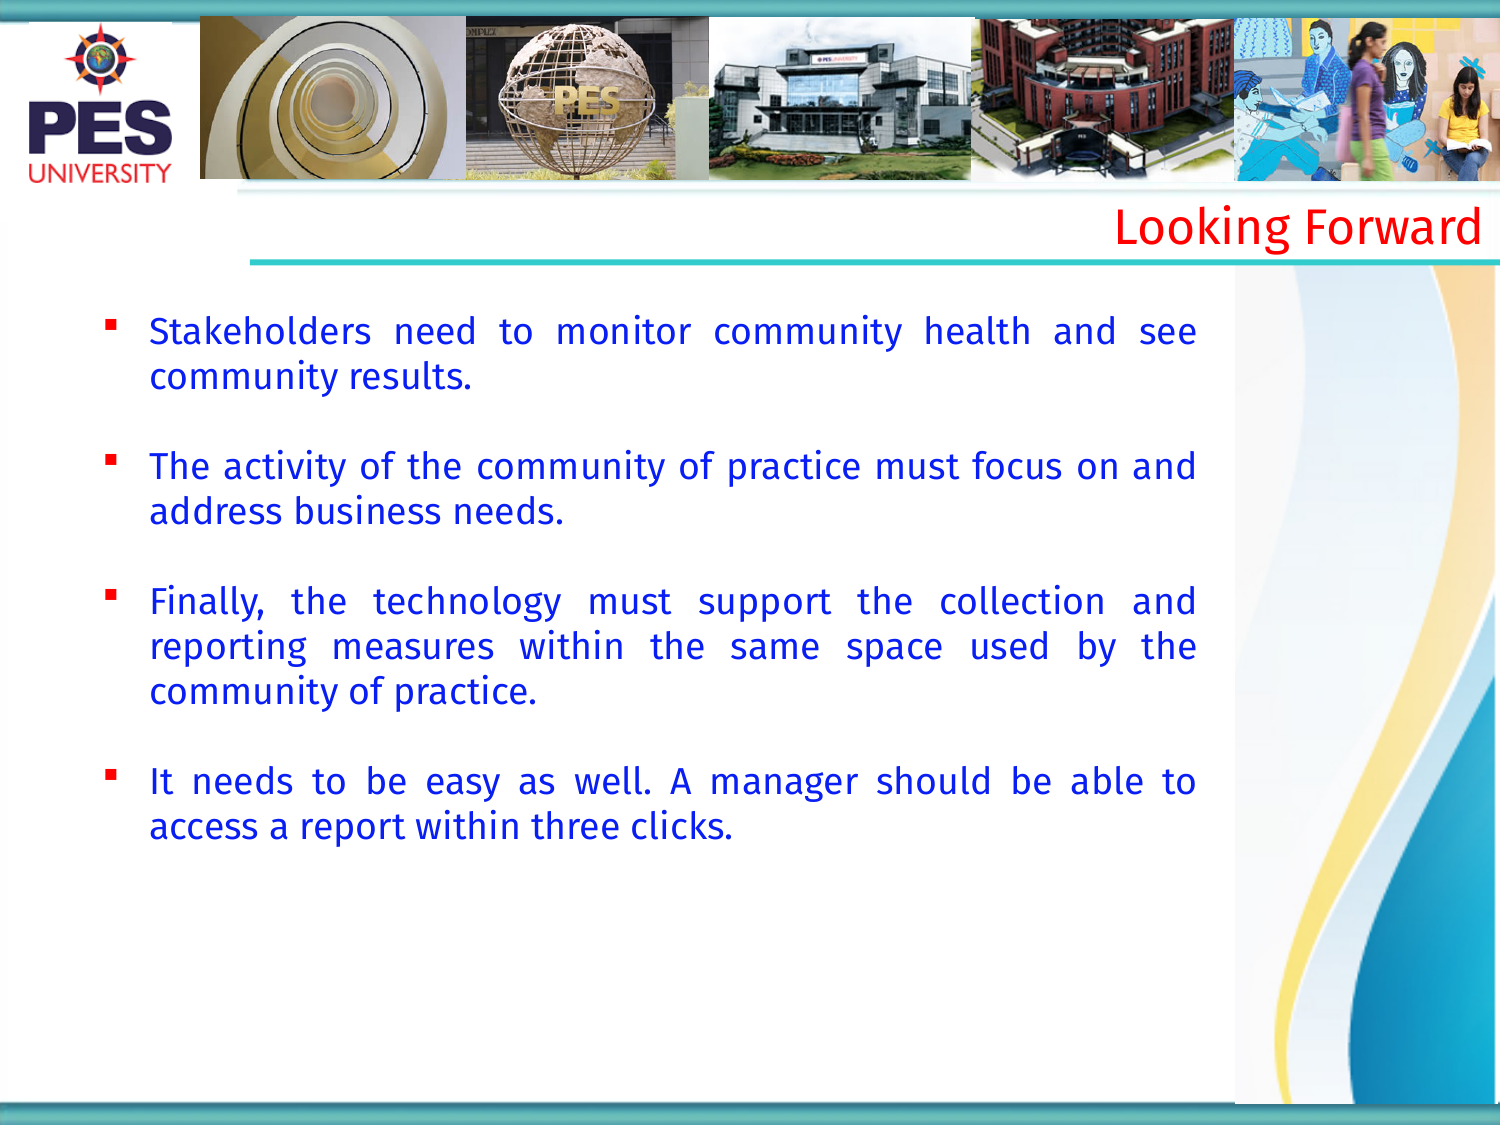

Looking Forward

Stakeholders need to monitor community health and see community results.

The activity of the community of practice must focus on and address business needs.

Finally, the technology must support the collection and reporting measures within the same space used by the community of practice.

It needs to be easy as well. A manager should be able to access a report within three clicks.